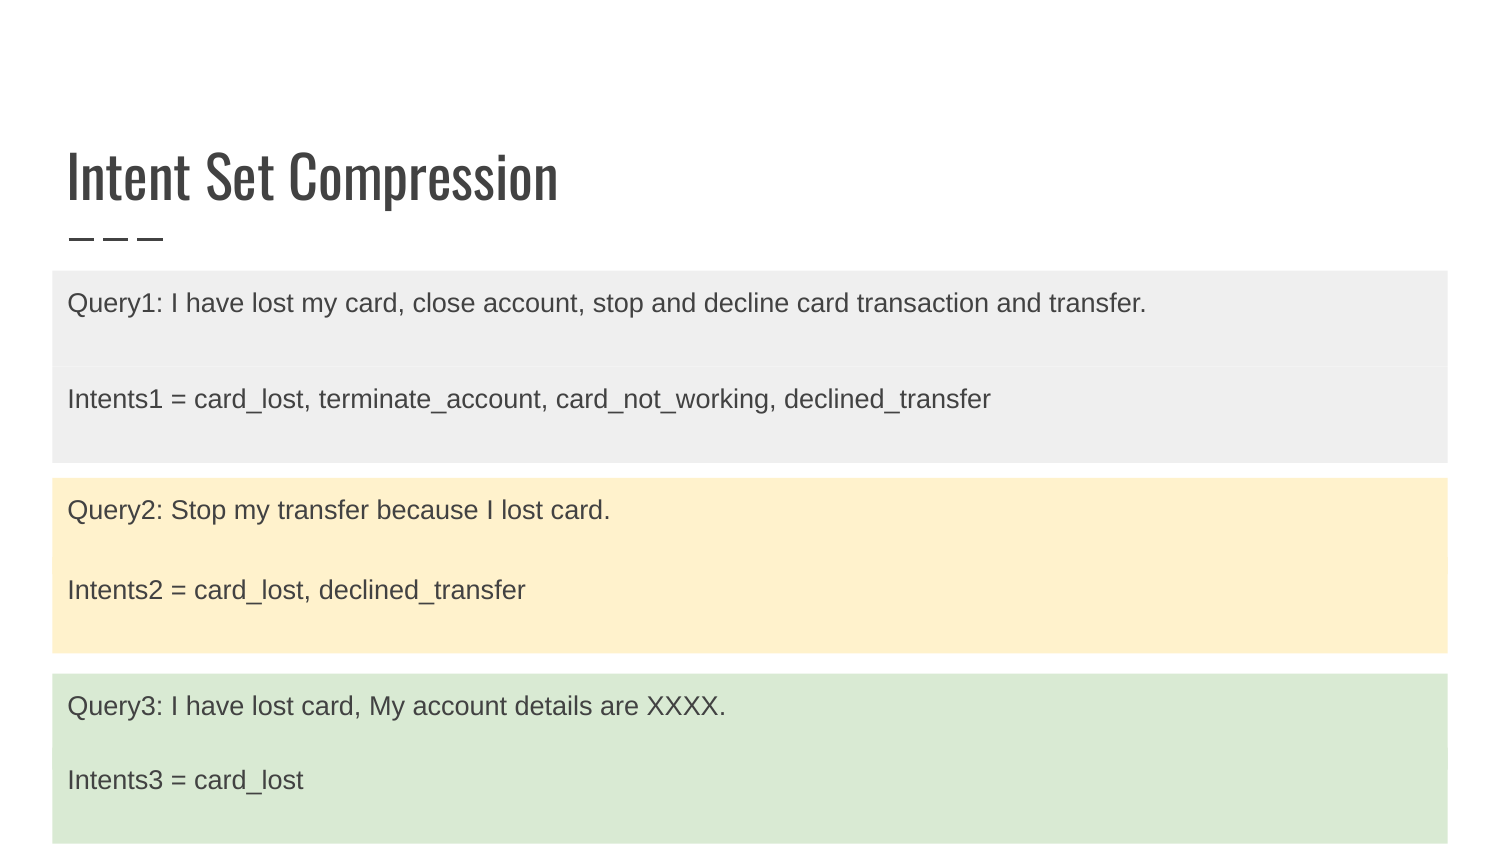

# Intent Set Compression
Query1: I have lost my card, close account, stop and decline card transaction and transfer.
Intents1 = card_lost, terminate_account, card_not_working, declined_transfer
Query2: Stop my transfer because I lost card.
Intents2 = card_lost, declined_transfer
Query3: I have lost card, My account details are XXXX.
Intents3 = card_lost